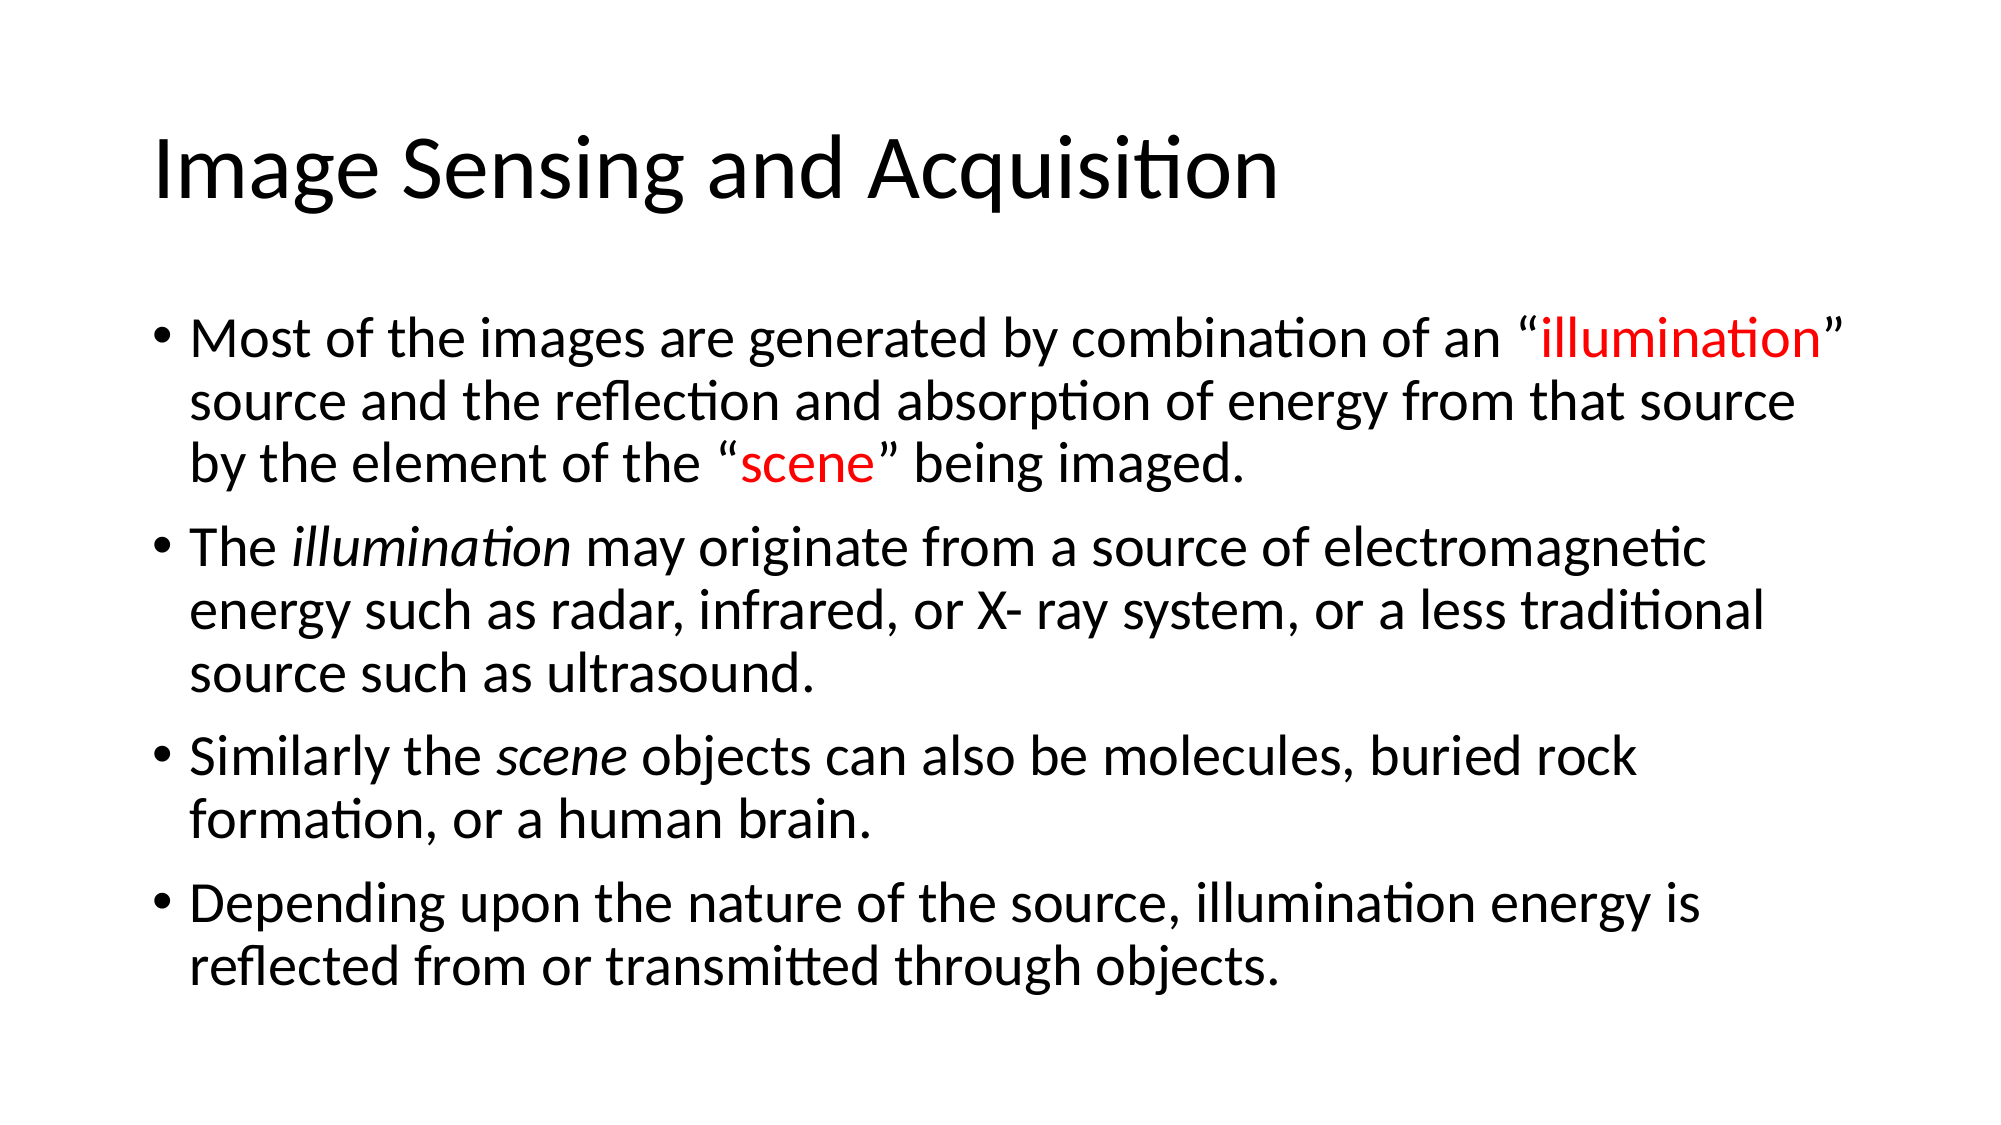

# Image Sensing and Acquisition
Most of the images are generated by combination of an “illumination” source and the reflection and absorption of energy from that source by the element of the “scene” being imaged.
The illumination may originate from a source of electromagnetic energy such as radar, infrared, or X- ray system, or a less traditional source such as ultrasound.
Similarly the scene objects can also be molecules, buried rock formation, or a human brain.
Depending upon the nature of the source, illumination energy is reflected from or transmitted through objects.